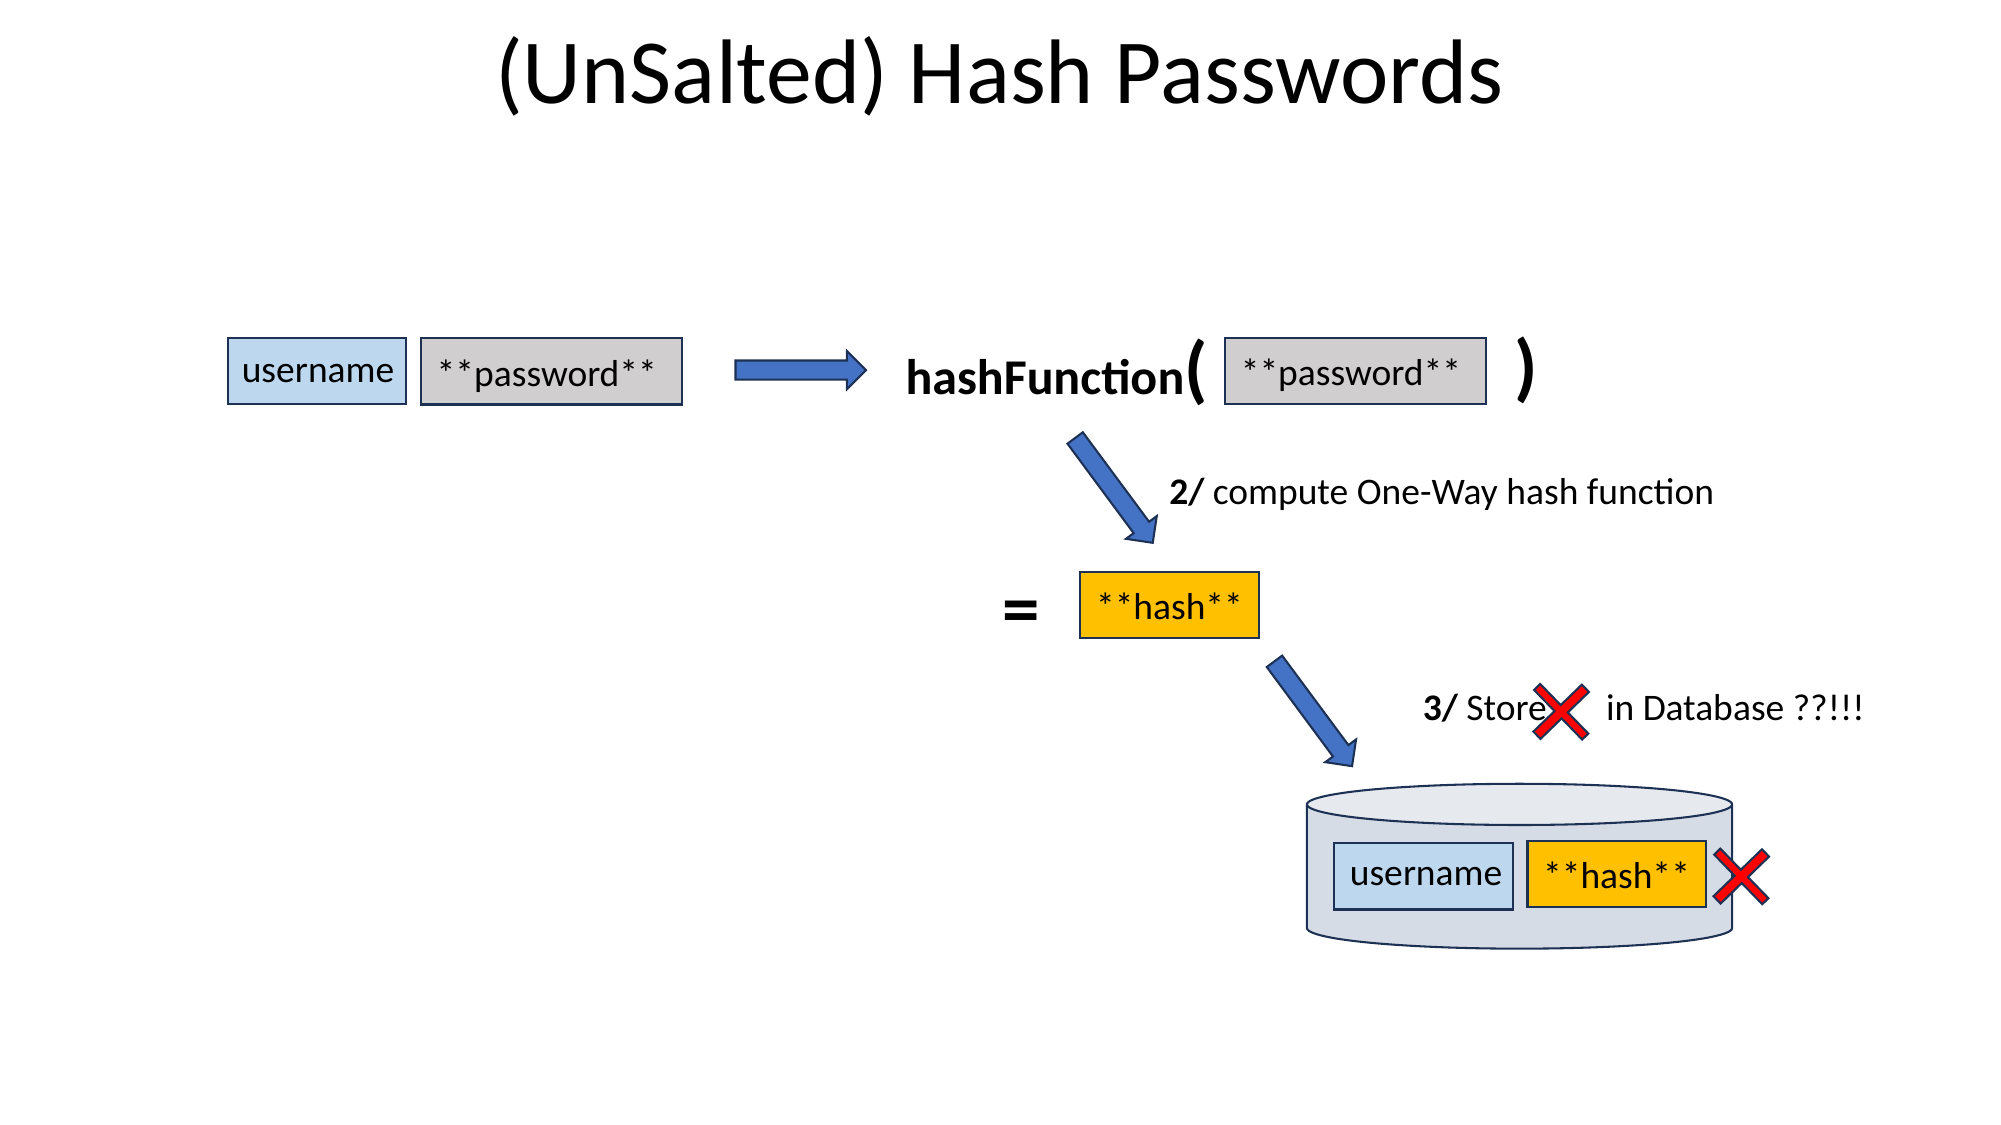

# (UnSalted) Hash Passwords
)
hashFunction(
username

**password**
**password**

2/ compute One-Way hash function

 =

**hash**
3/ Store       in Database ??!!!

username

**hash**